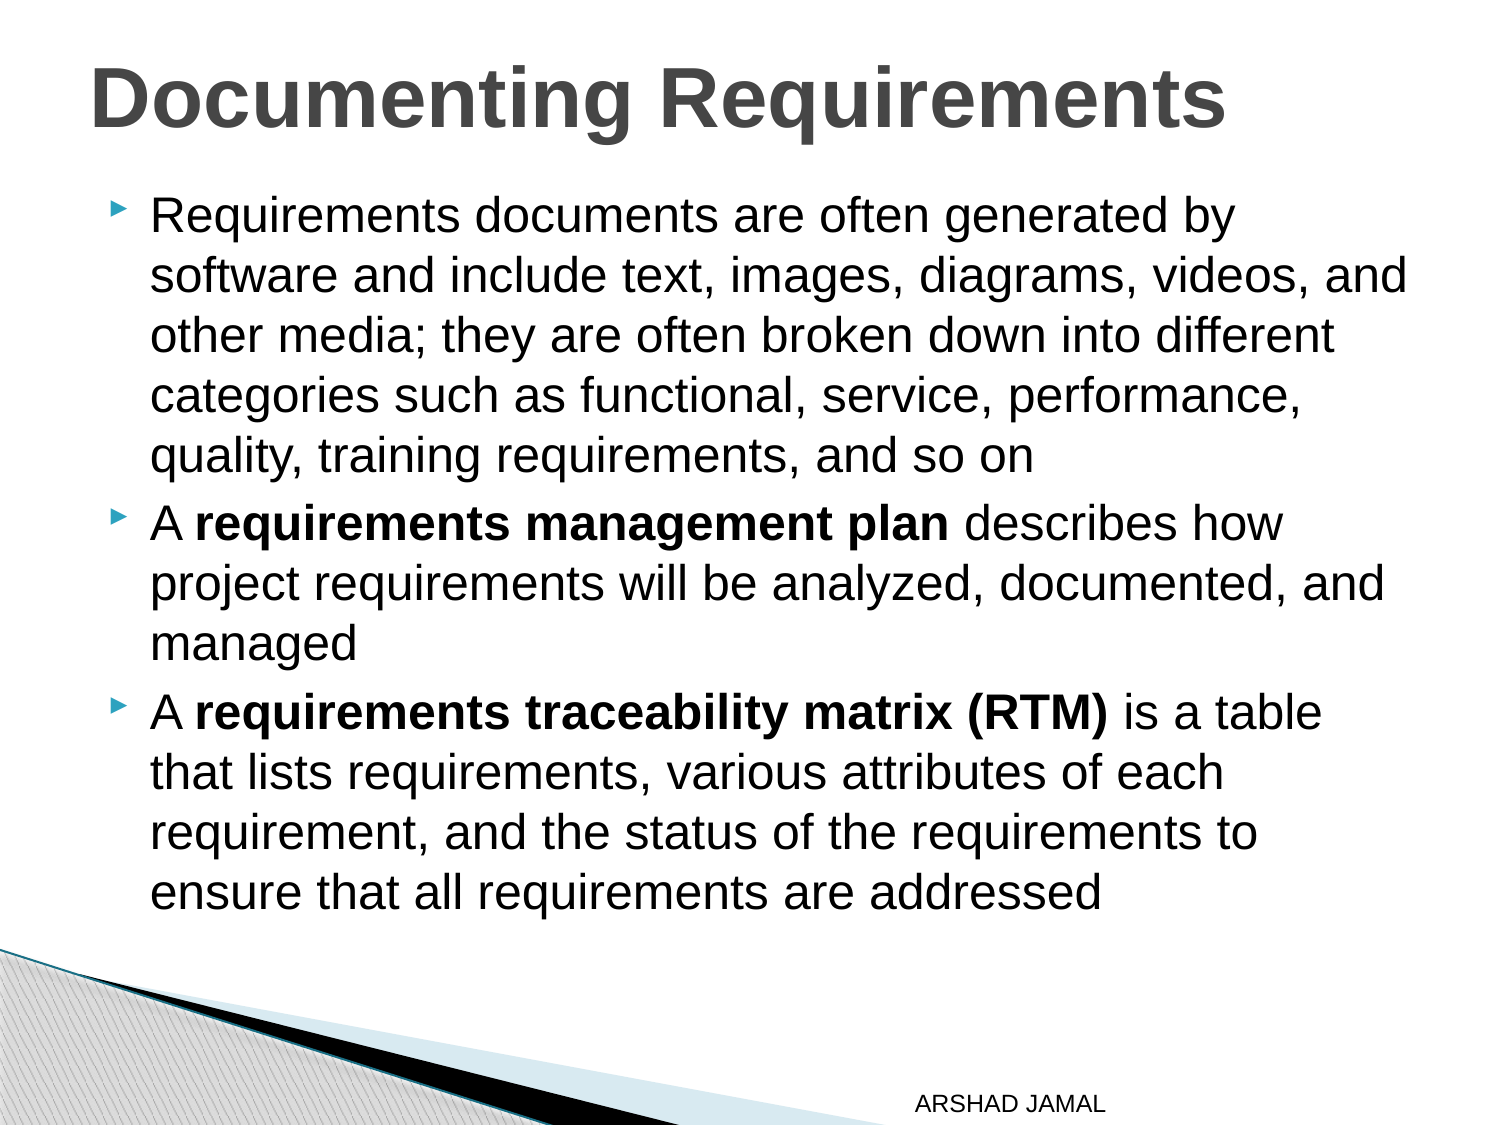

# Documenting Requirements
Requirements documents are often generated by software and include text, images, diagrams, videos, and other media; they are often broken down into different categories such as functional, service, performance, quality, training requirements, and so on
A requirements management plan describes how project requirements will be analyzed, documented, and managed
A requirements traceability matrix (RTM) is a table that lists requirements, various attributes of each requirement, and the status of the requirements to ensure that all requirements are addressed